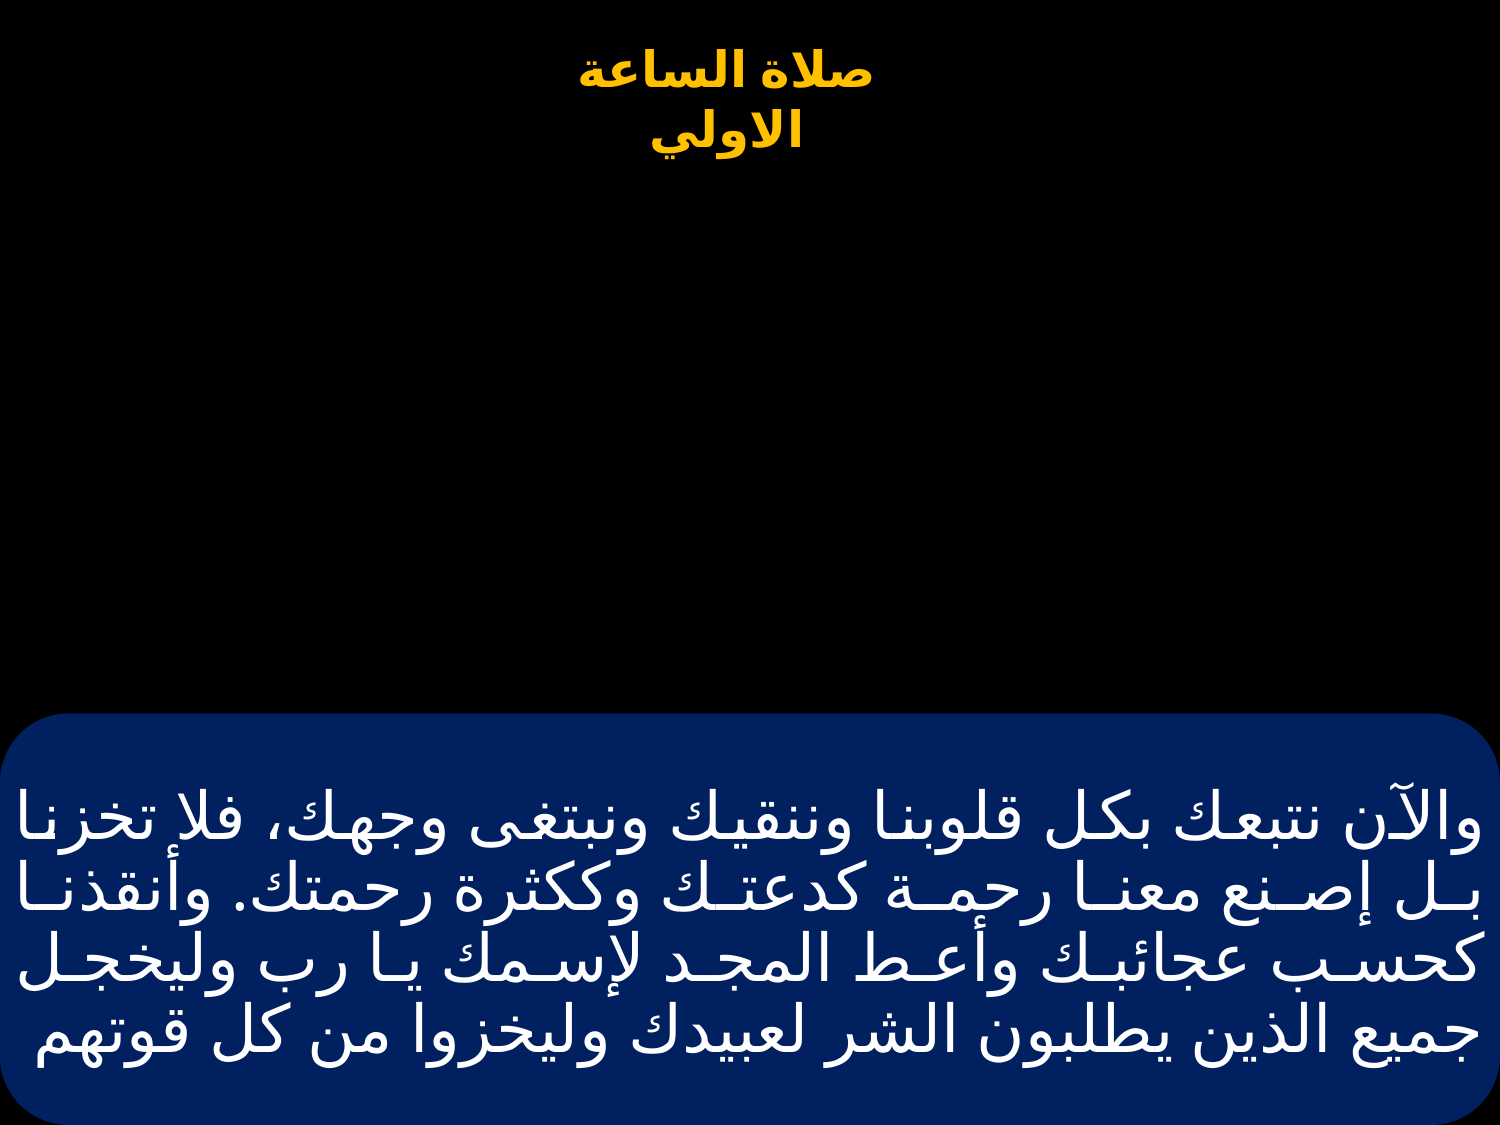

# والآن نتبعك بكل قلوبنا وننقيك ونبتغى وجهك، فلا تخزنا بل إصنع معنا رحمة كدعتك وككثرة رحمتك. وأنقذنا كحسب عجائبك وأعط المجد لإسمك يا رب وليخجل جميع الذين يطلبون الشر لعبيدك وليخزوا من كل قوتهم